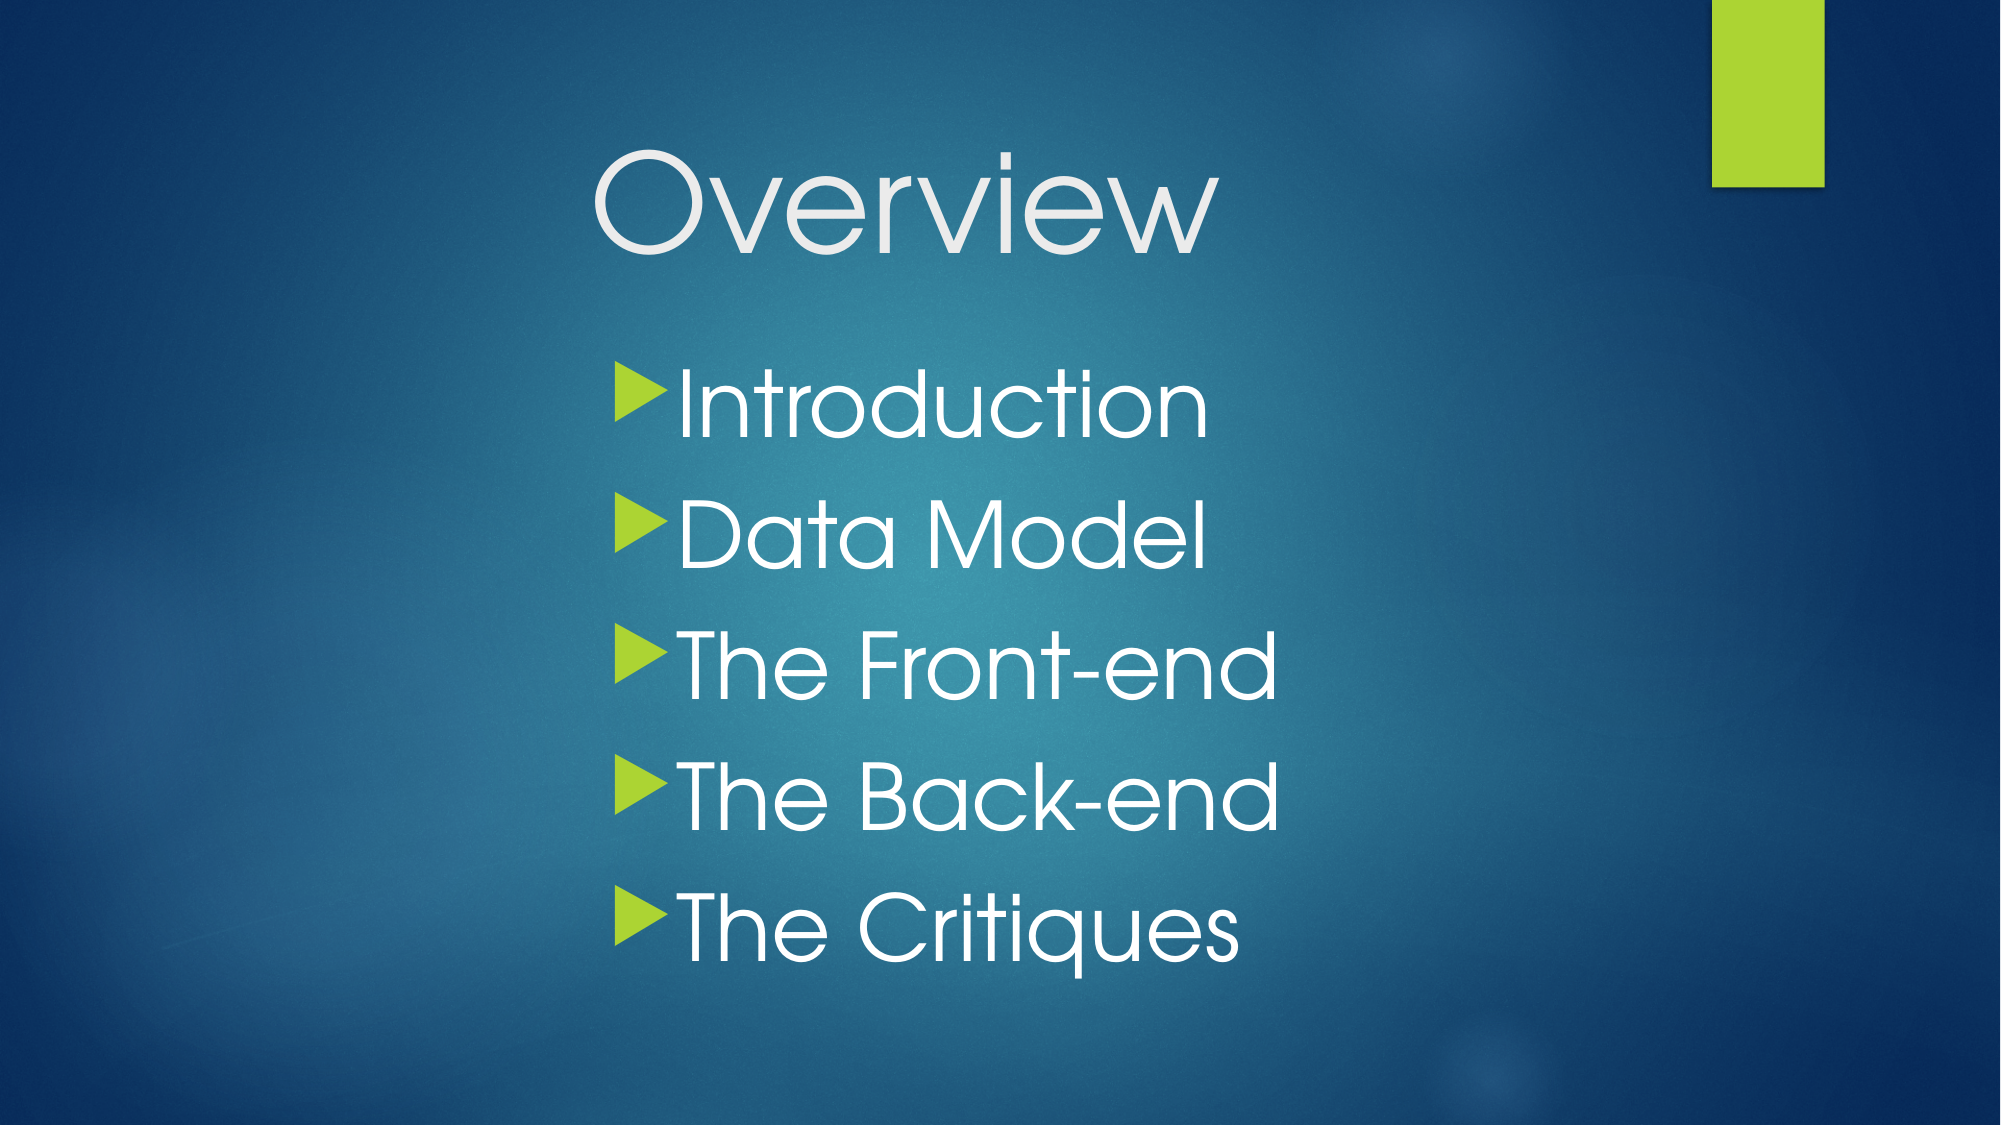

# Overview
Introduction
Data Model
The Front-end
The Back-end
The Critiques